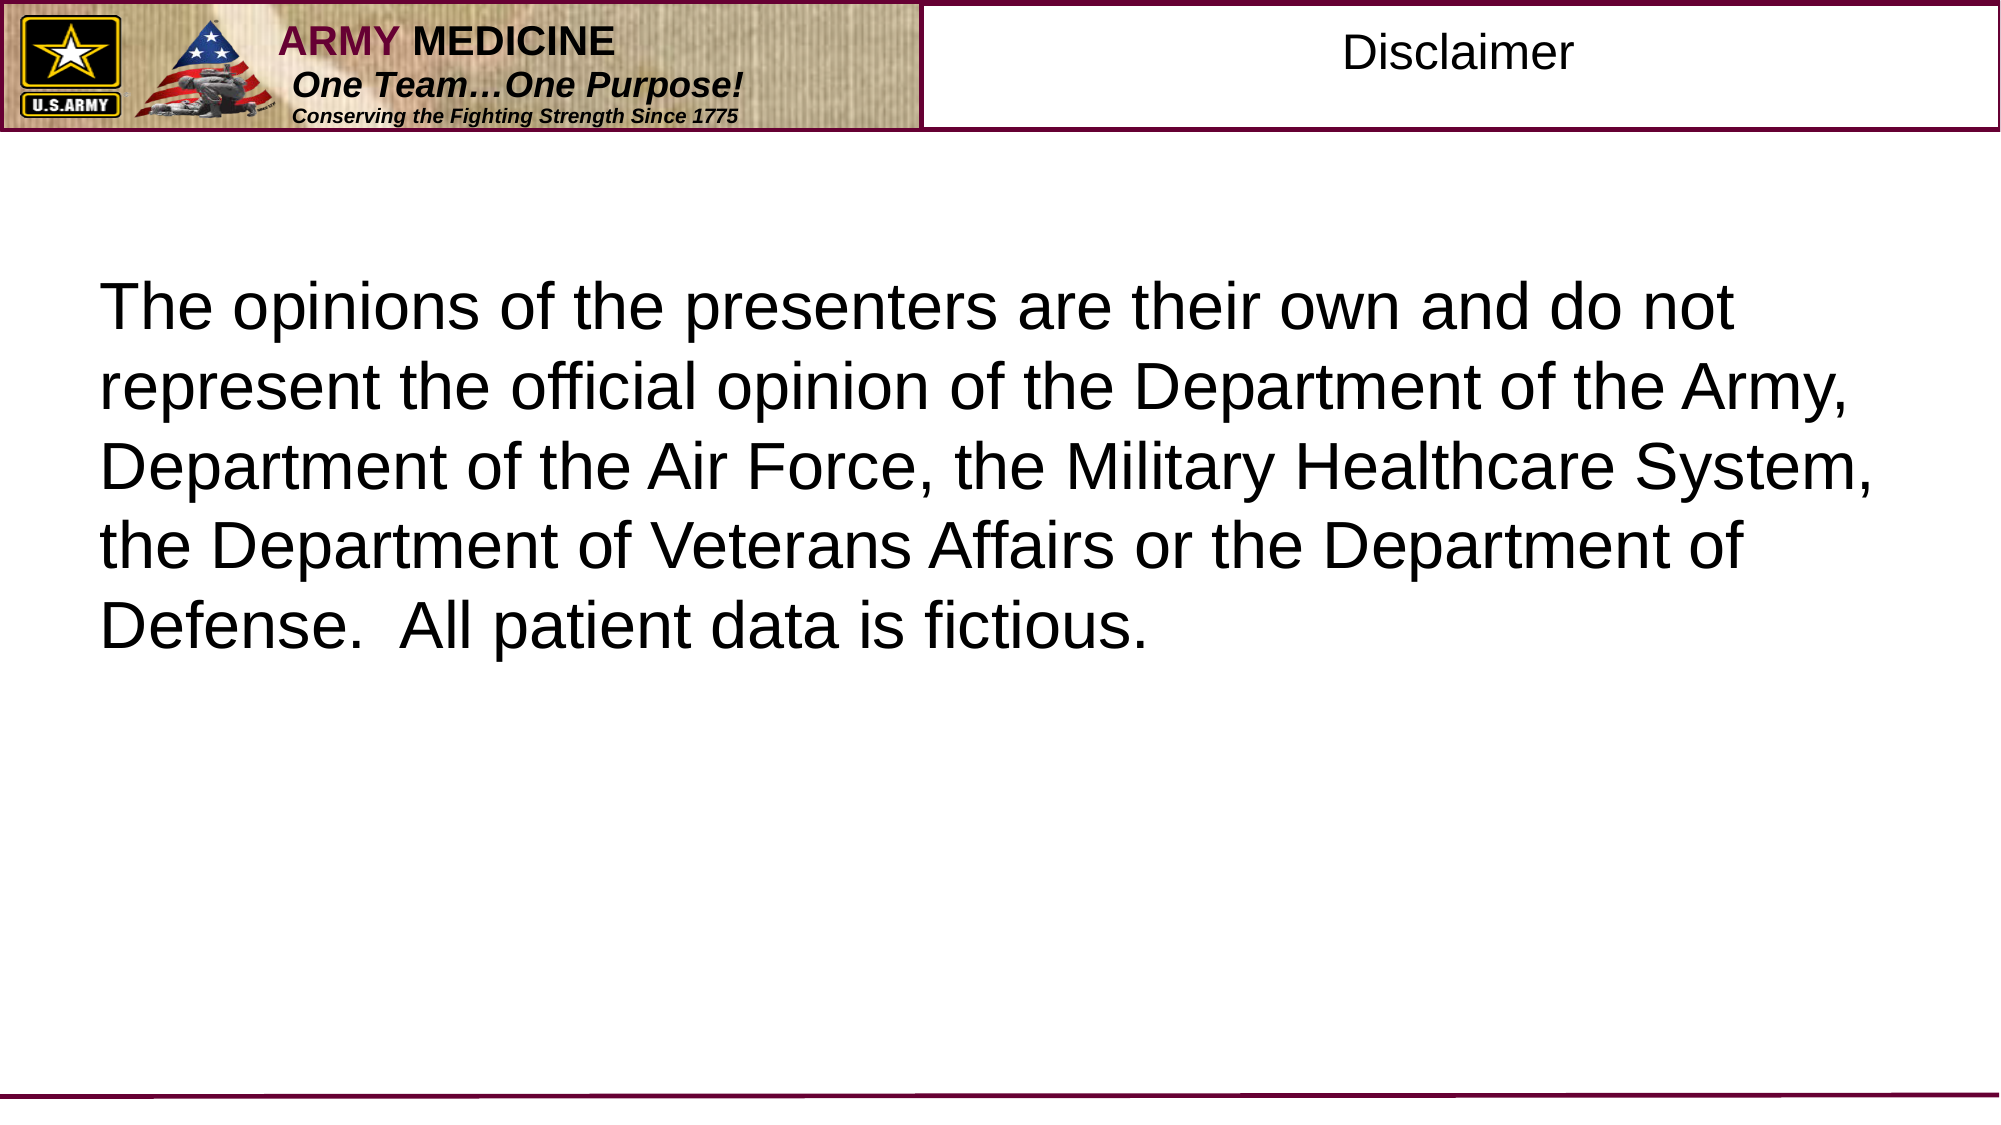

# Disclaimer
The opinions of the presenters are their own and do not represent the official opinion of the Department of the Army, Department of the Air Force, the Military Healthcare System, the Department of Veterans Affairs or the Department of Defense.  All patient data is fictious.